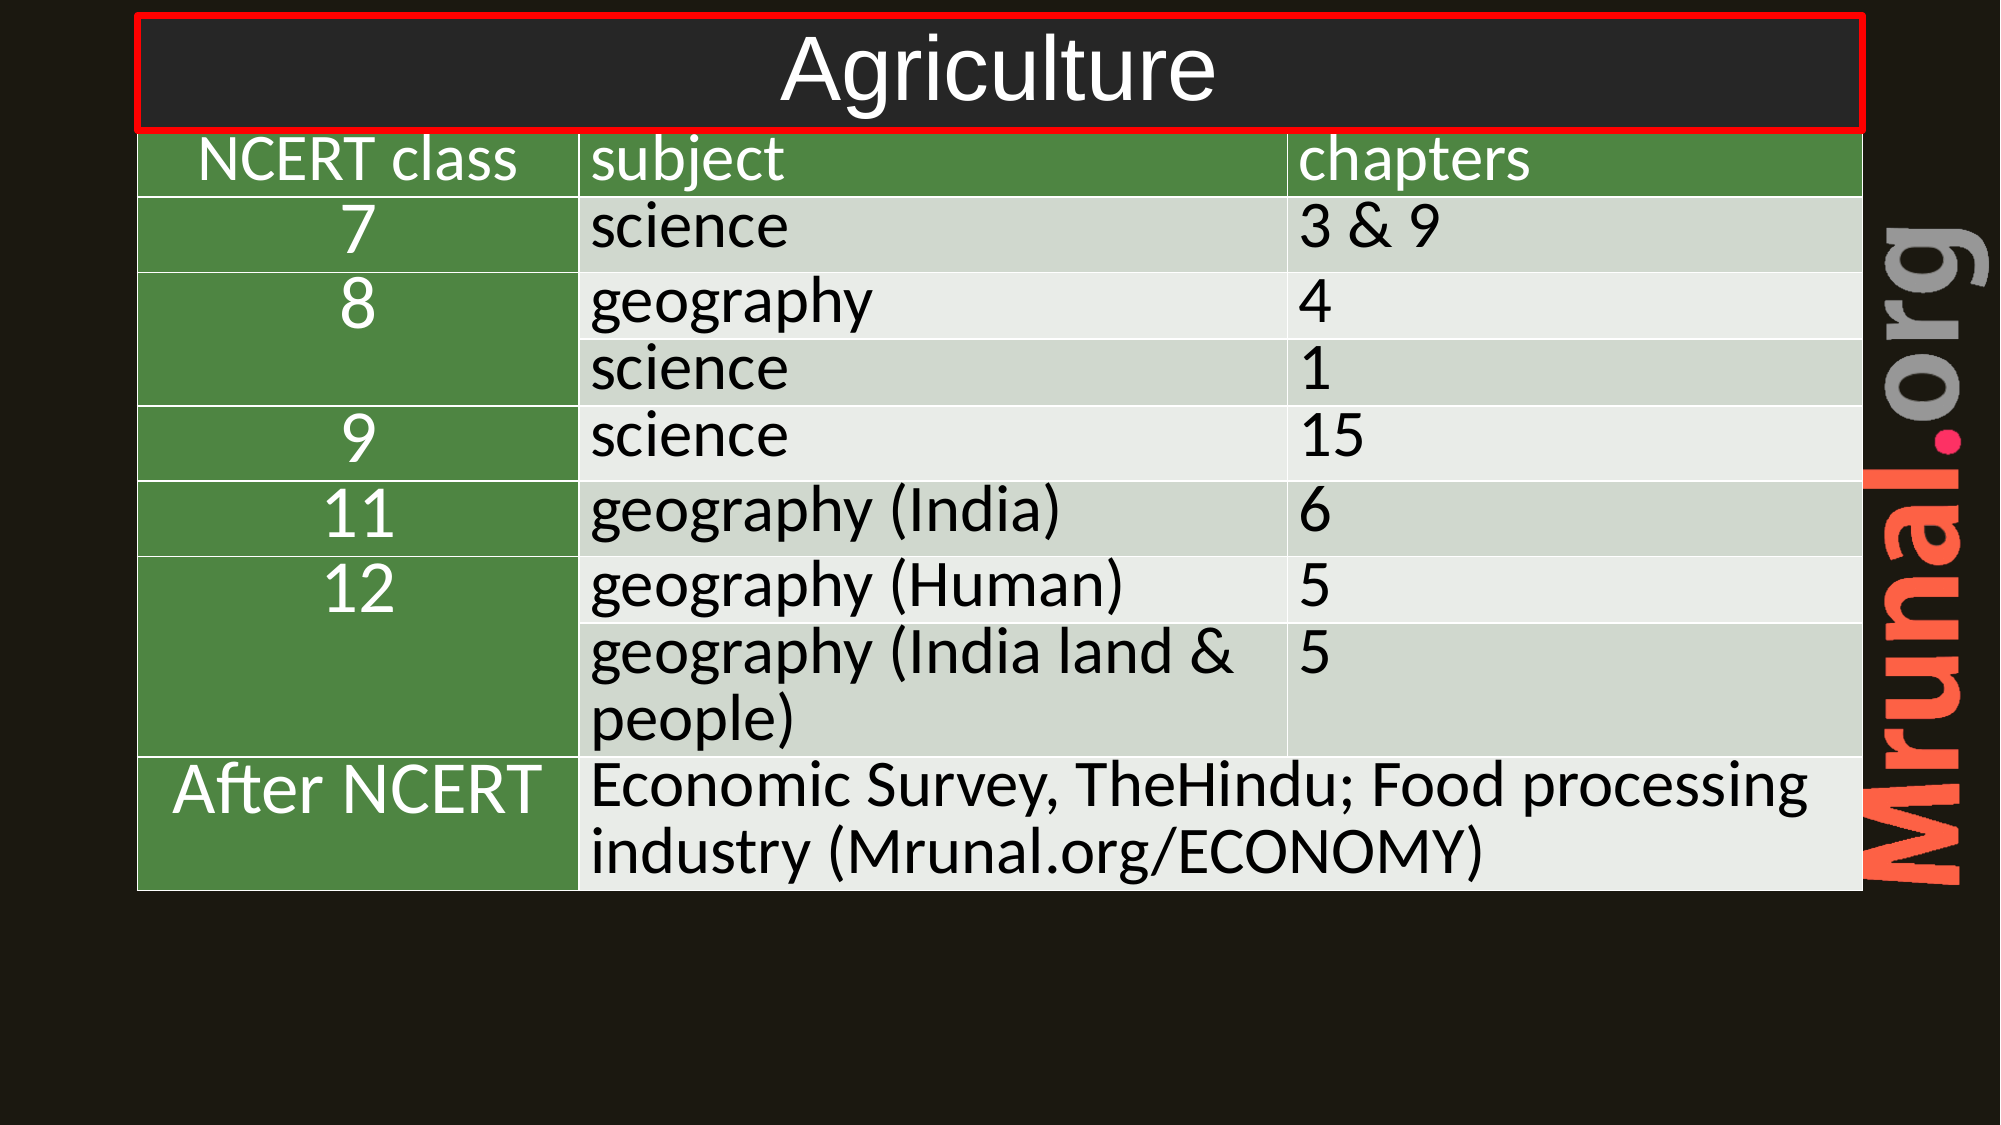

# Agriculture
| NCERT class | subject | chapters |
| --- | --- | --- |
| 7 | science | 3 & 9 |
| 8 | geography | 4 |
|  | science | 1 |
| 9 | science | 15 |
| 11 | geography (India) | 6 |
| 12 | geography (Human) | 5 |
|  | geography (India land & people) | 5 |
| After NCERT | Economic Survey, TheHindu; Food processing industry (Mrunal.org/ECONOMY) |  |